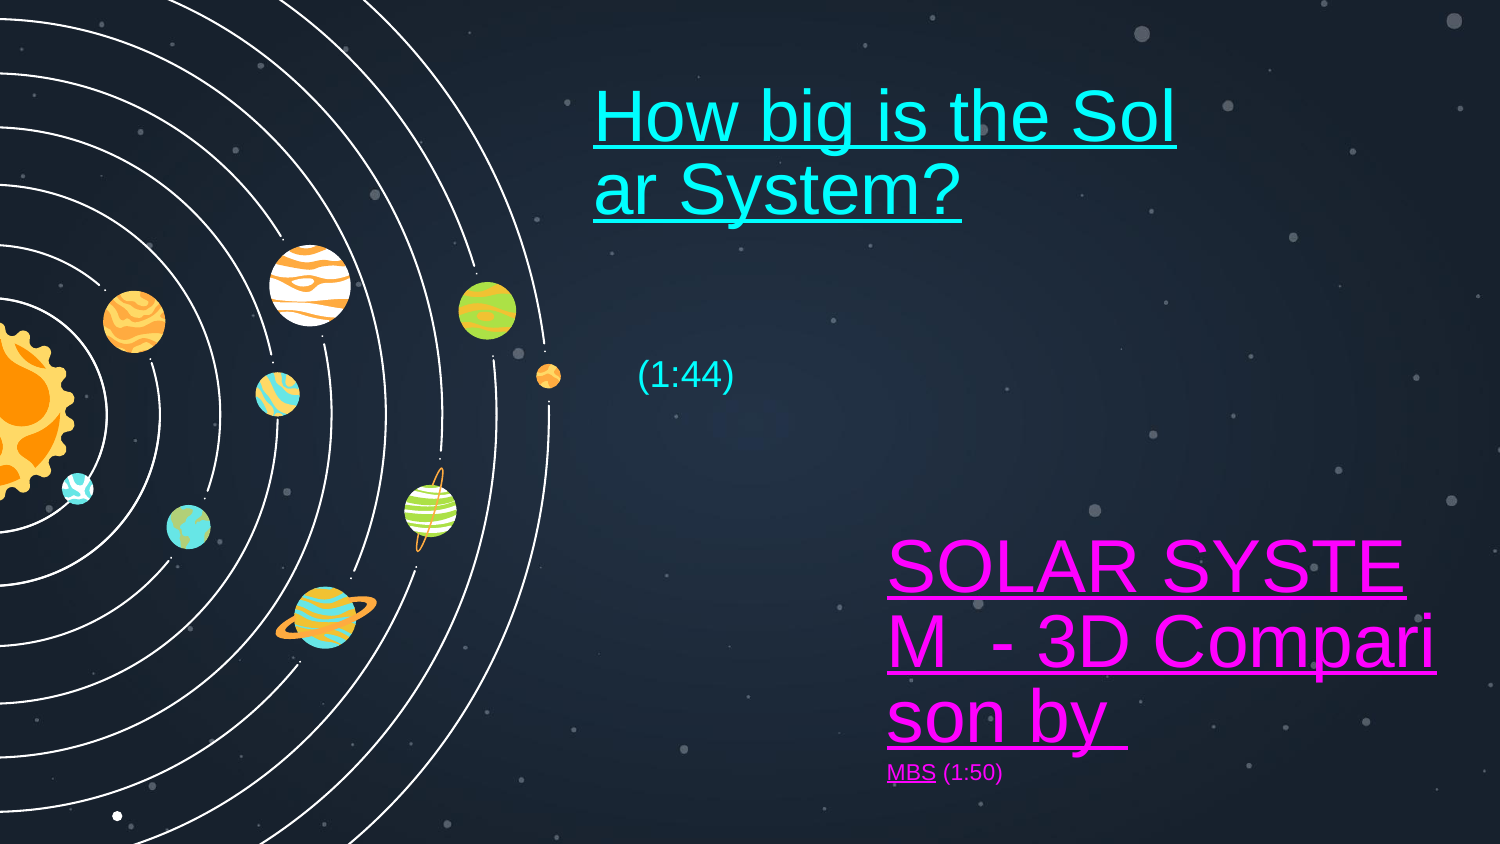

# How big is the Solar System? (1:44)
SOLAR SYSTEM  - 3D Comparison by MBS (1:50)